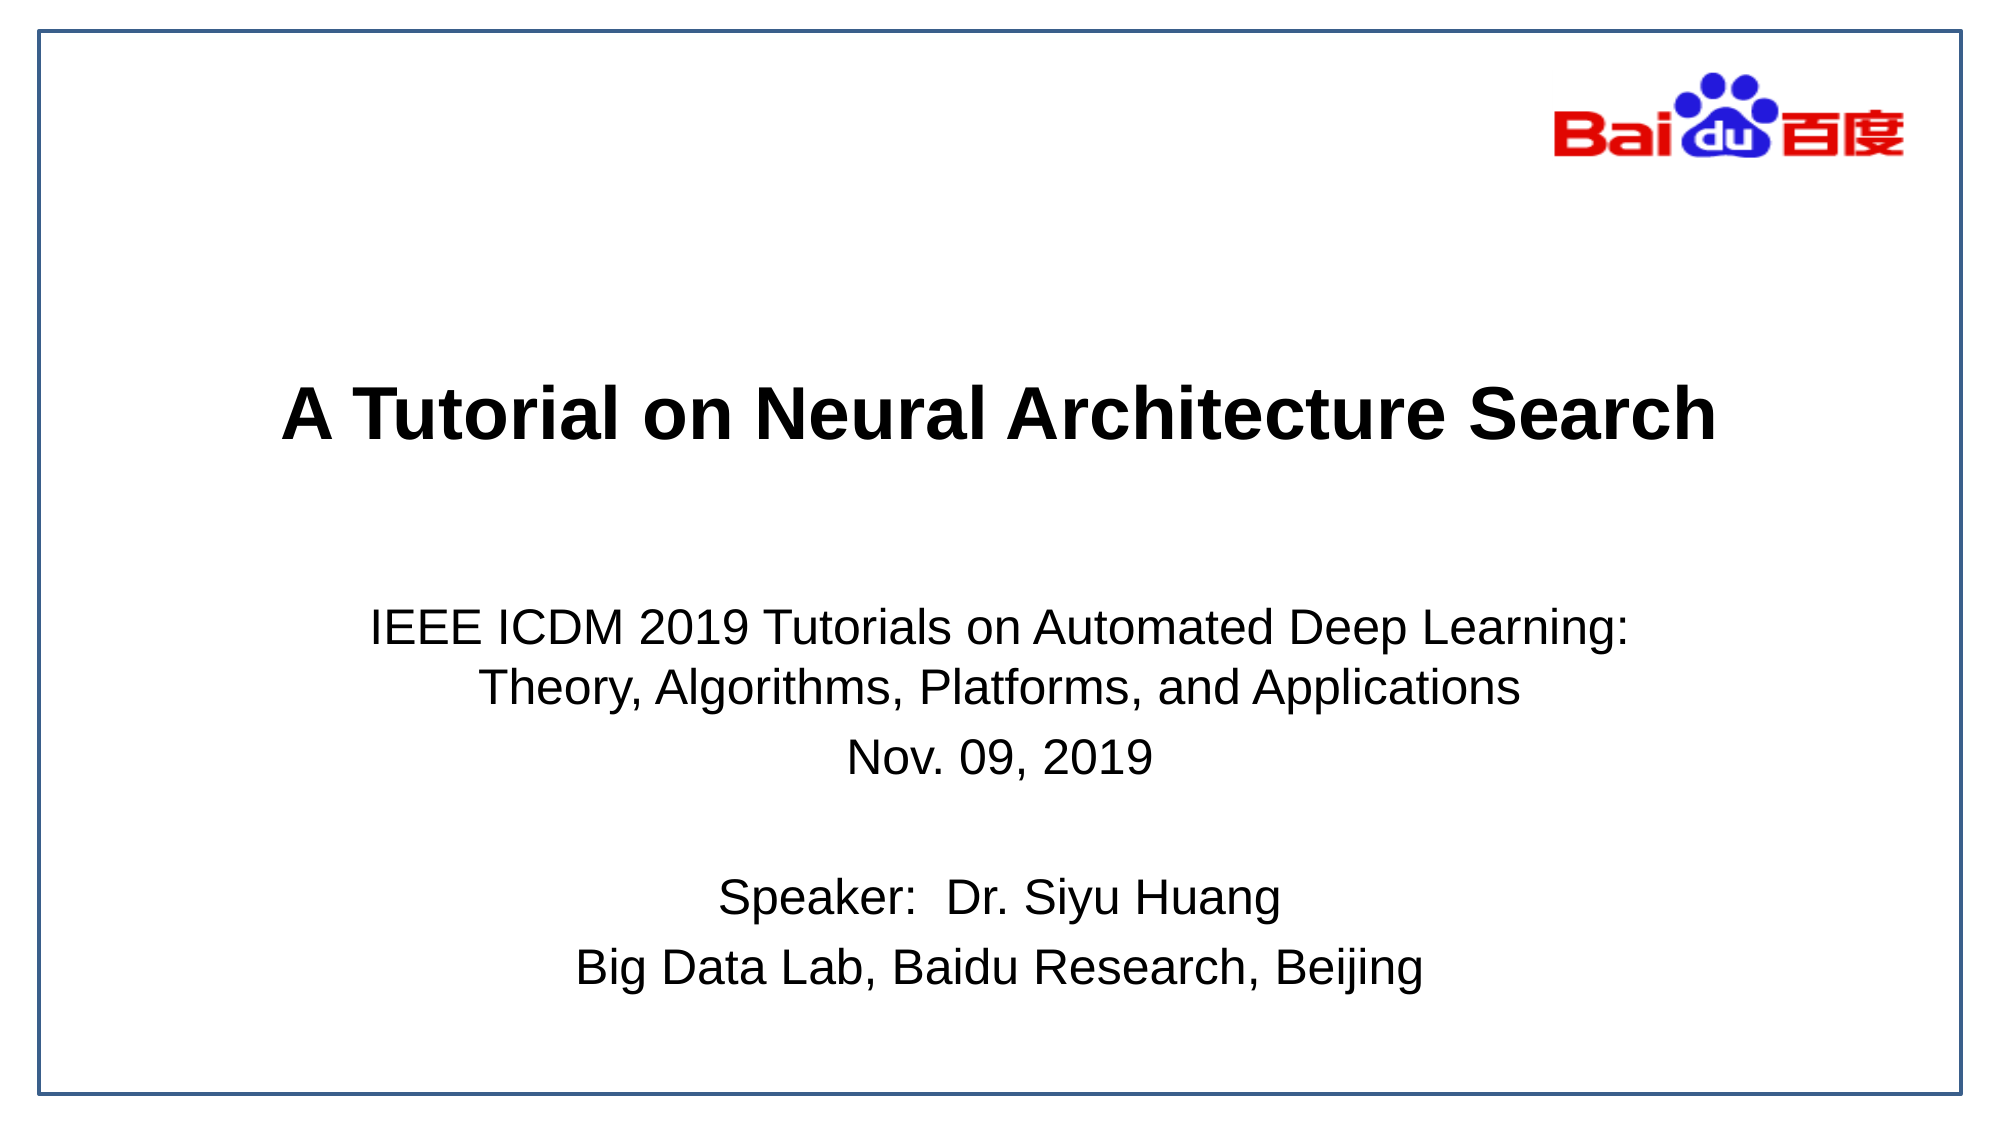

# A Tutorial on Neural Architecture Search
IEEE ICDM 2019 Tutorials on Automated Deep Learning: Theory, Algorithms, Platforms, and Applications
Nov. 09, 2019

Speaker:  Dr. Siyu Huang
Big Data Lab, Baidu Research, Beijing